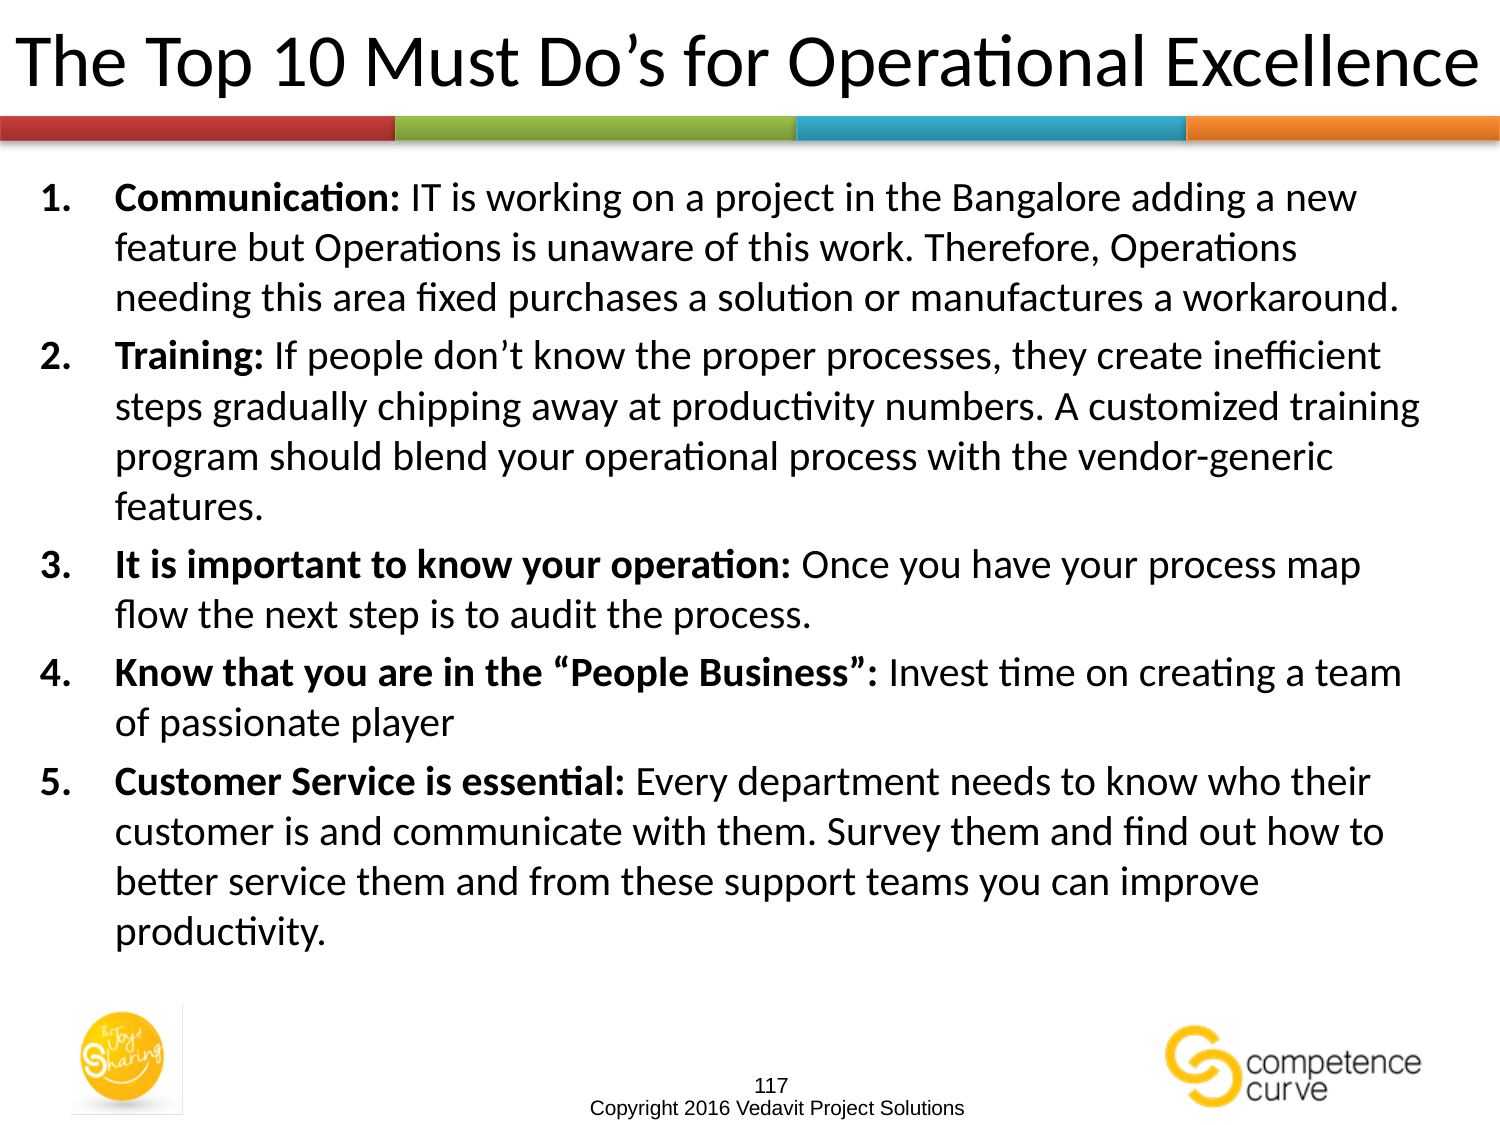

# The Top 10 Must Do’s for Operational Excellence
Communication: IT is working on a project in the Bangalore adding a new feature but Operations is unaware of this work. Therefore, Operations needing this area fixed purchases a solution or manufactures a workaround.
Training: If people don’t know the proper processes, they create inefficient steps gradually chipping away at productivity numbers. A customized training program should blend your operational process with the vendor-generic features.
It is important to know your operation: Once you have your process map flow the next step is to audit the process.
Know that you are in the “People Business”: Invest time on creating a team of passionate player
Customer Service is essential: Every department needs to know who their customer is and communicate with them. Survey them and find out how to better service them and from these support teams you can improve productivity.
117
Copyright 2016 Vedavit Project Solutions